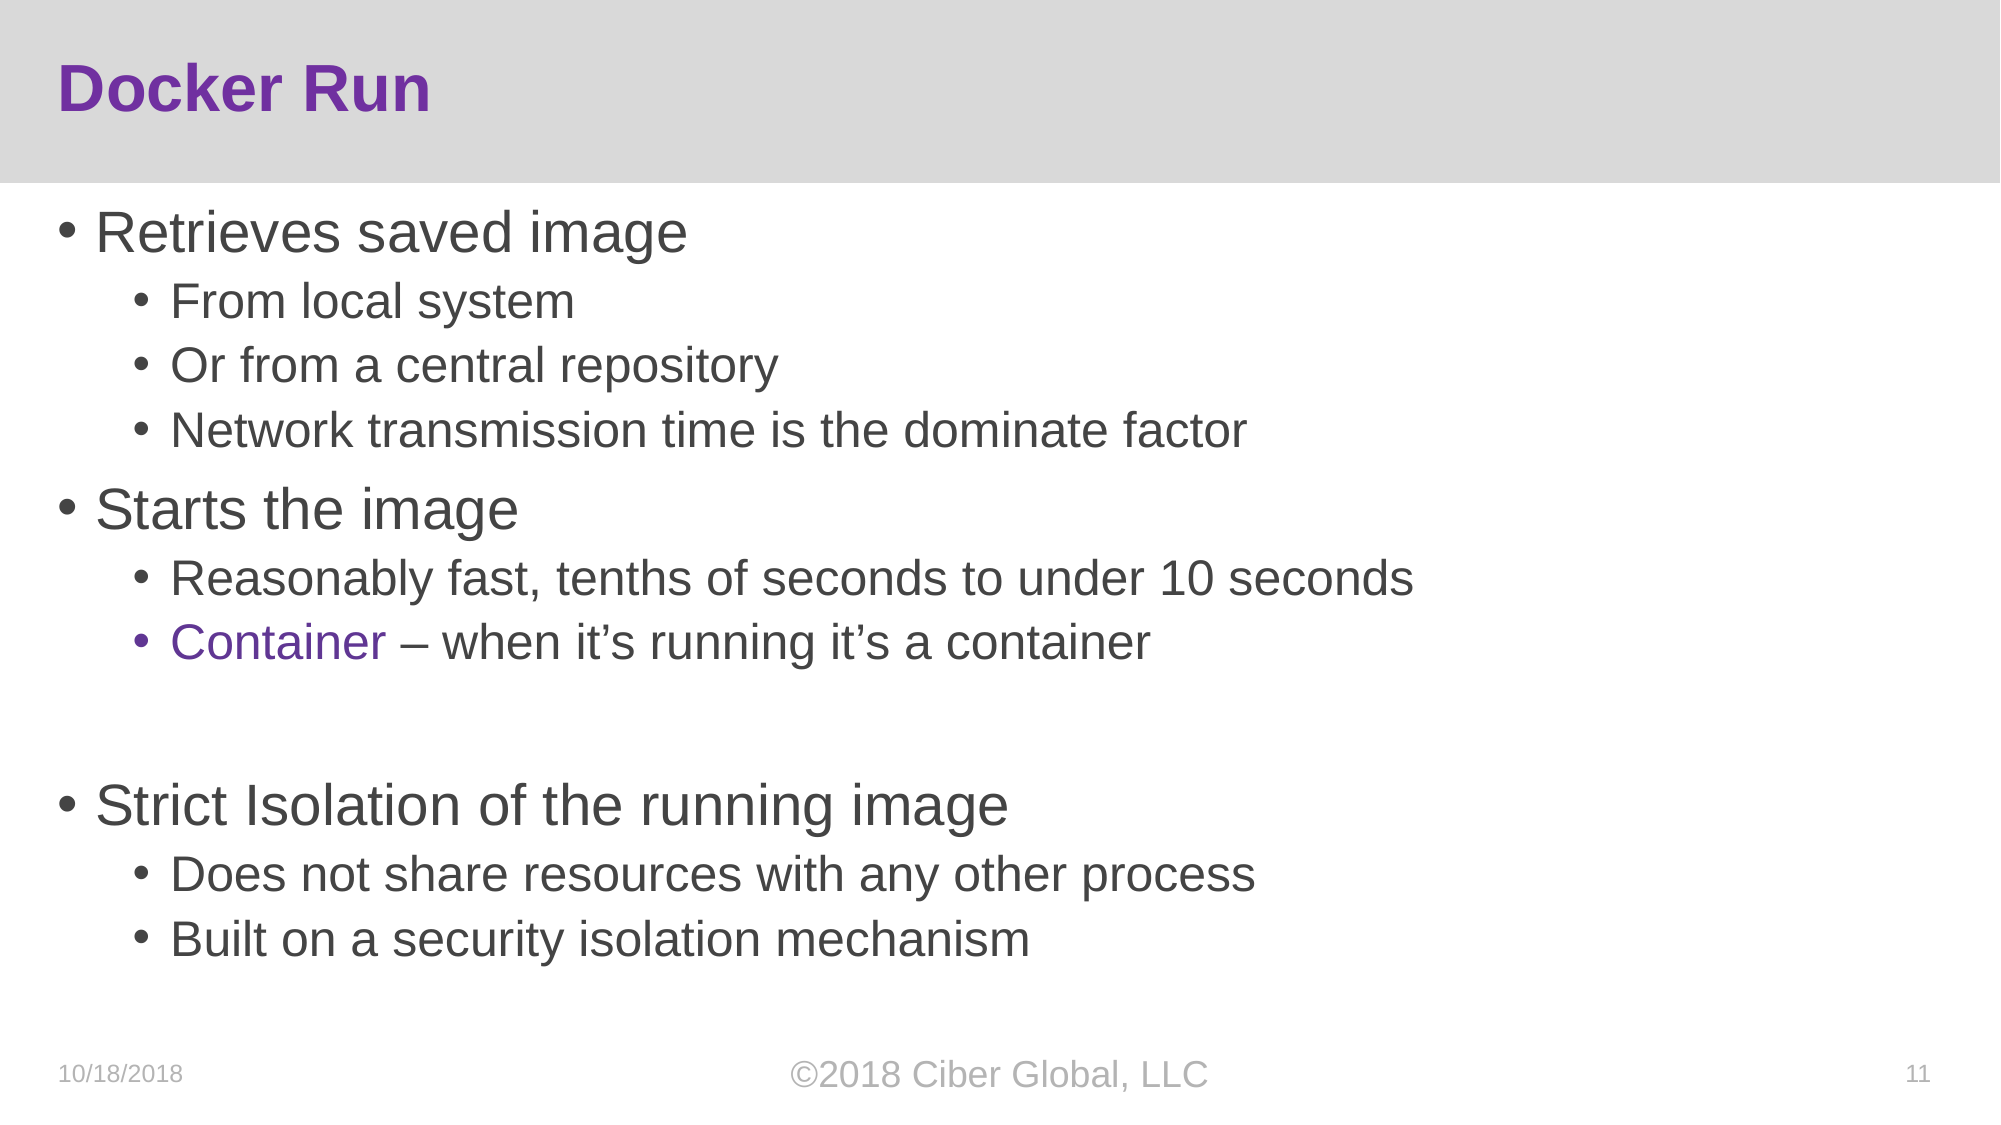

# Docker Run
Retrieves saved image
From local system
Or from a central repository
Network transmission time is the dominate factor
Starts the image
Reasonably fast, tenths of seconds to under 10 seconds
Container – when it’s running it’s a container

Strict Isolation of the running image
Does not share resources with any other process
Built on a security isolation mechanism
10/18/2018
©2018 Ciber Global, LLC
11